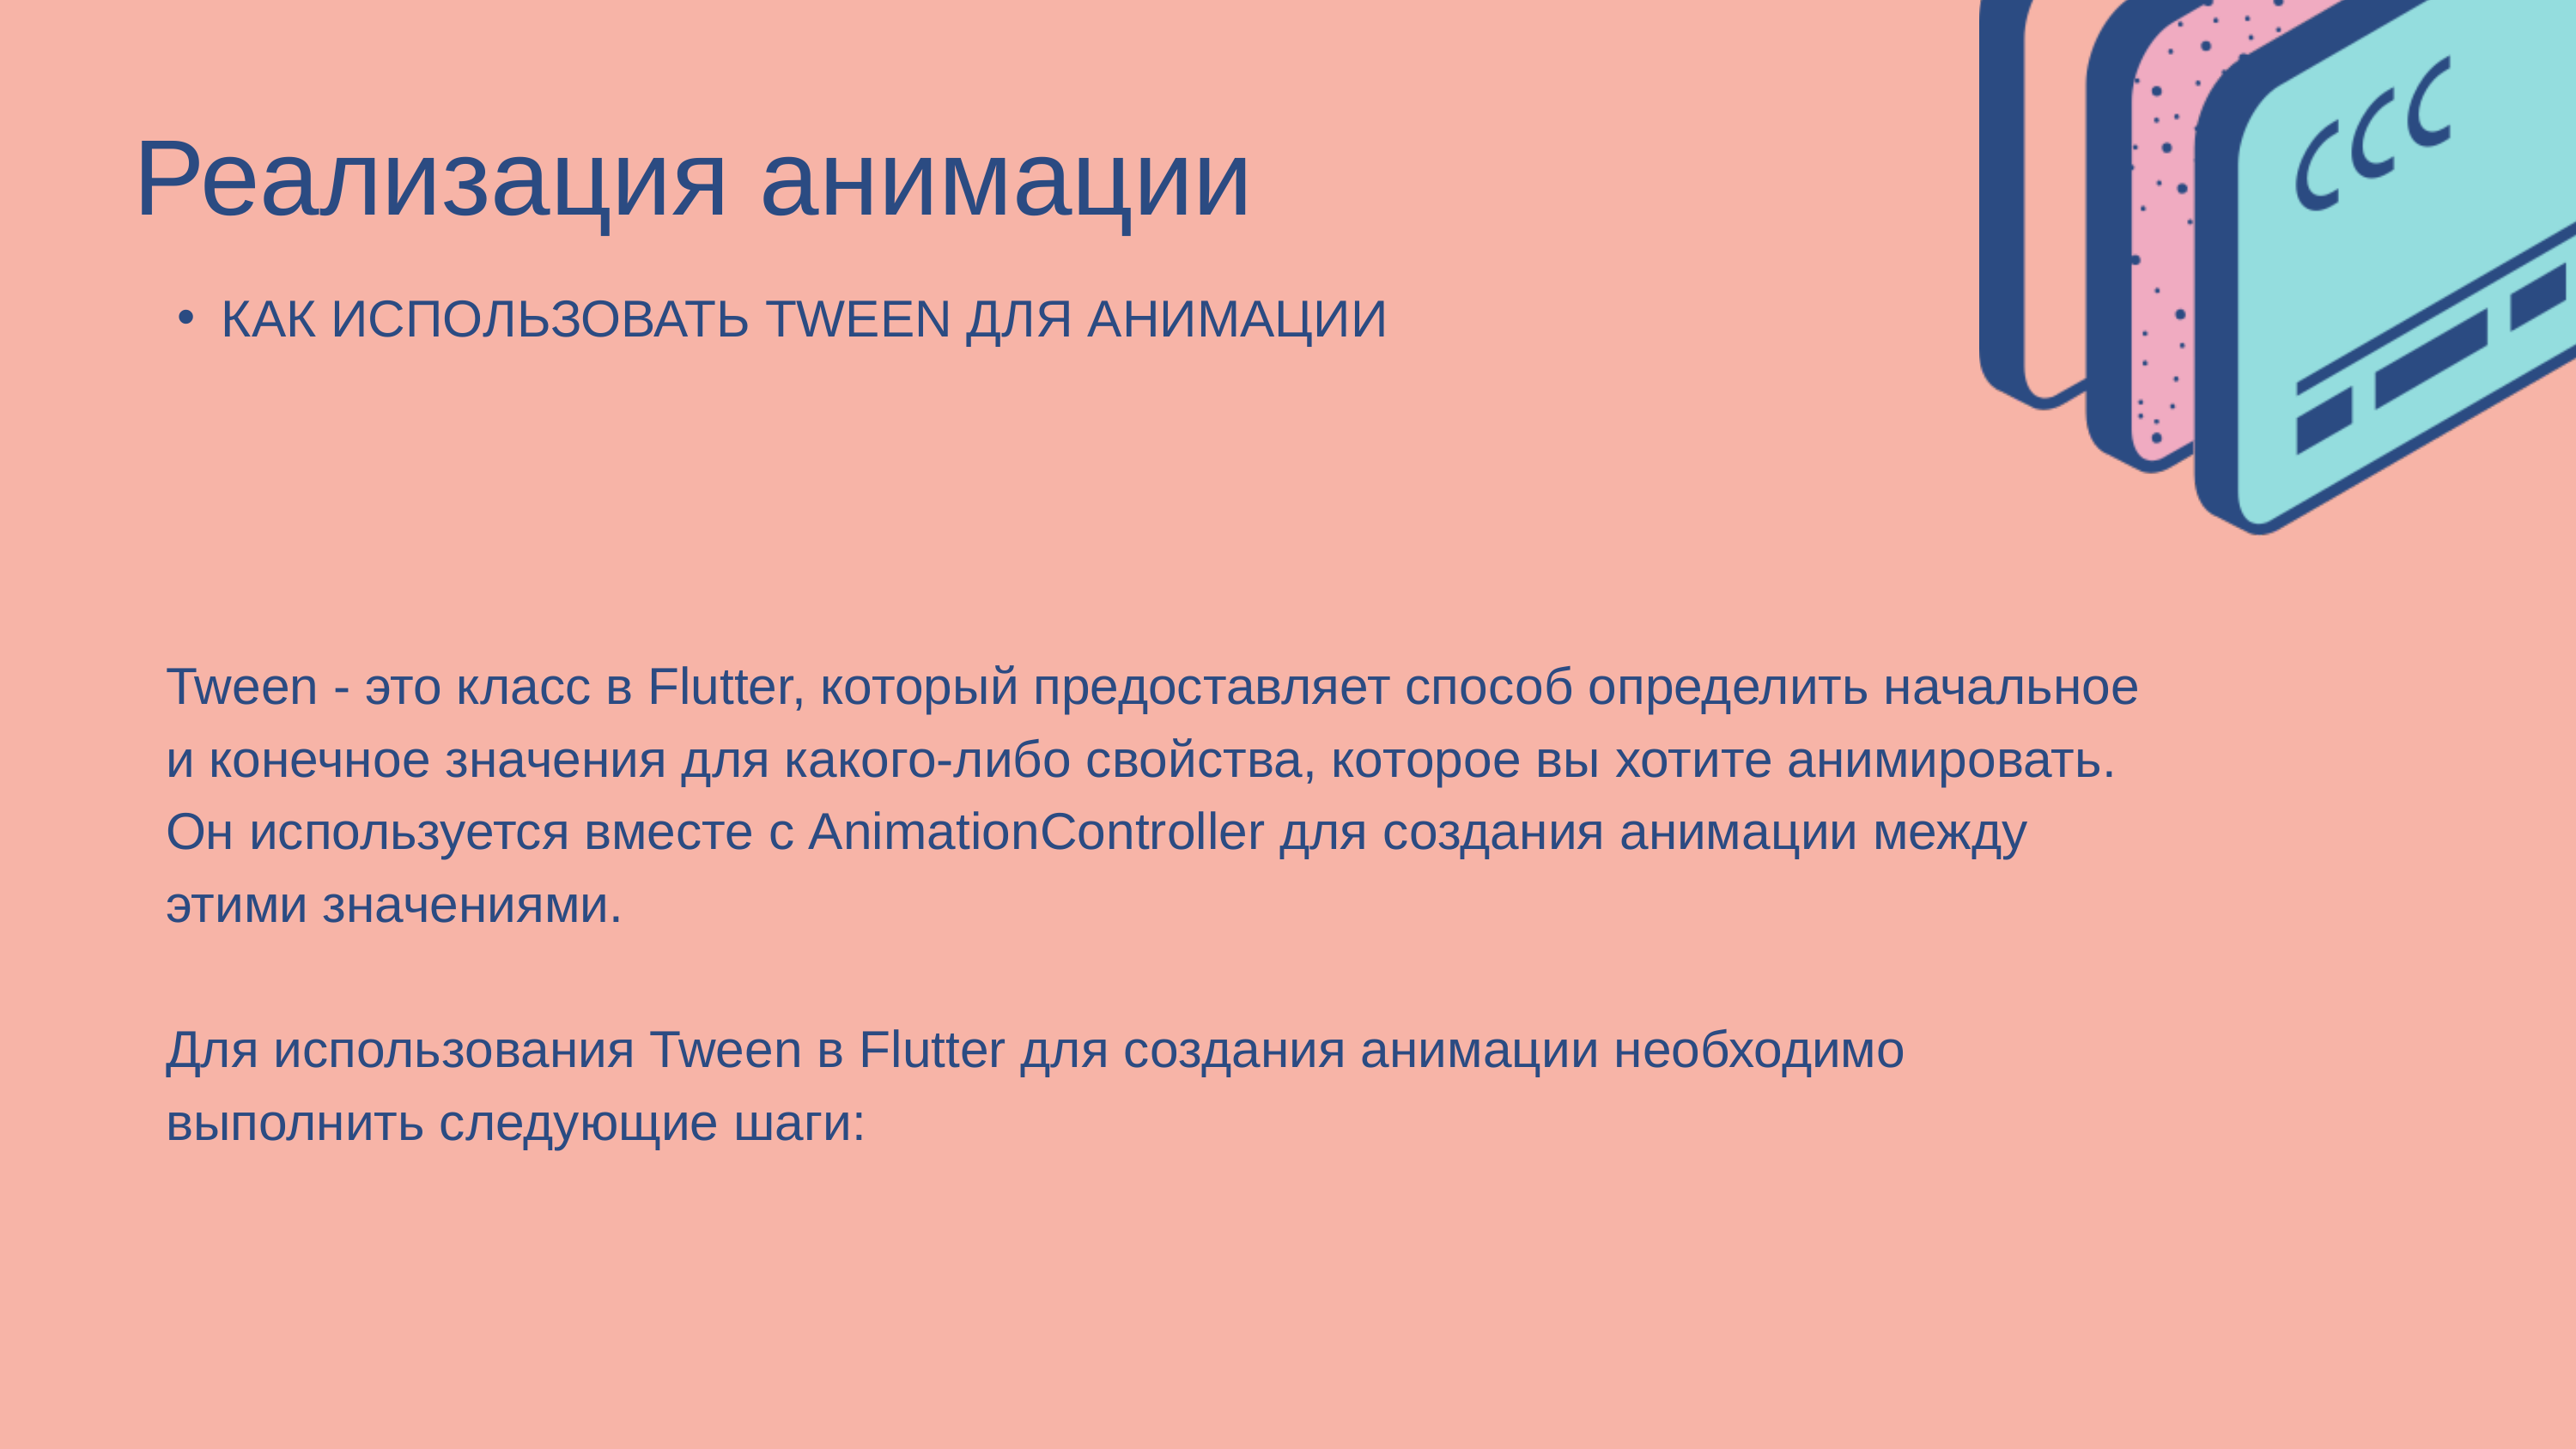

Реализация анимации
КАК ИСПОЛЬЗОВАТЬ TWEEN ДЛЯ АНИМАЦИИ

| Tween - это класс в Flutter, который предоставляет способ определить начальное и конечное значения для какого-либо свойства, которое вы хотите анимировать. Он используется вместе с AnimationController для создания анимации между этими значениями. Для использования Tween в Flutter для создания анимации необходимо выполнить следующие шаги: |
| --- |